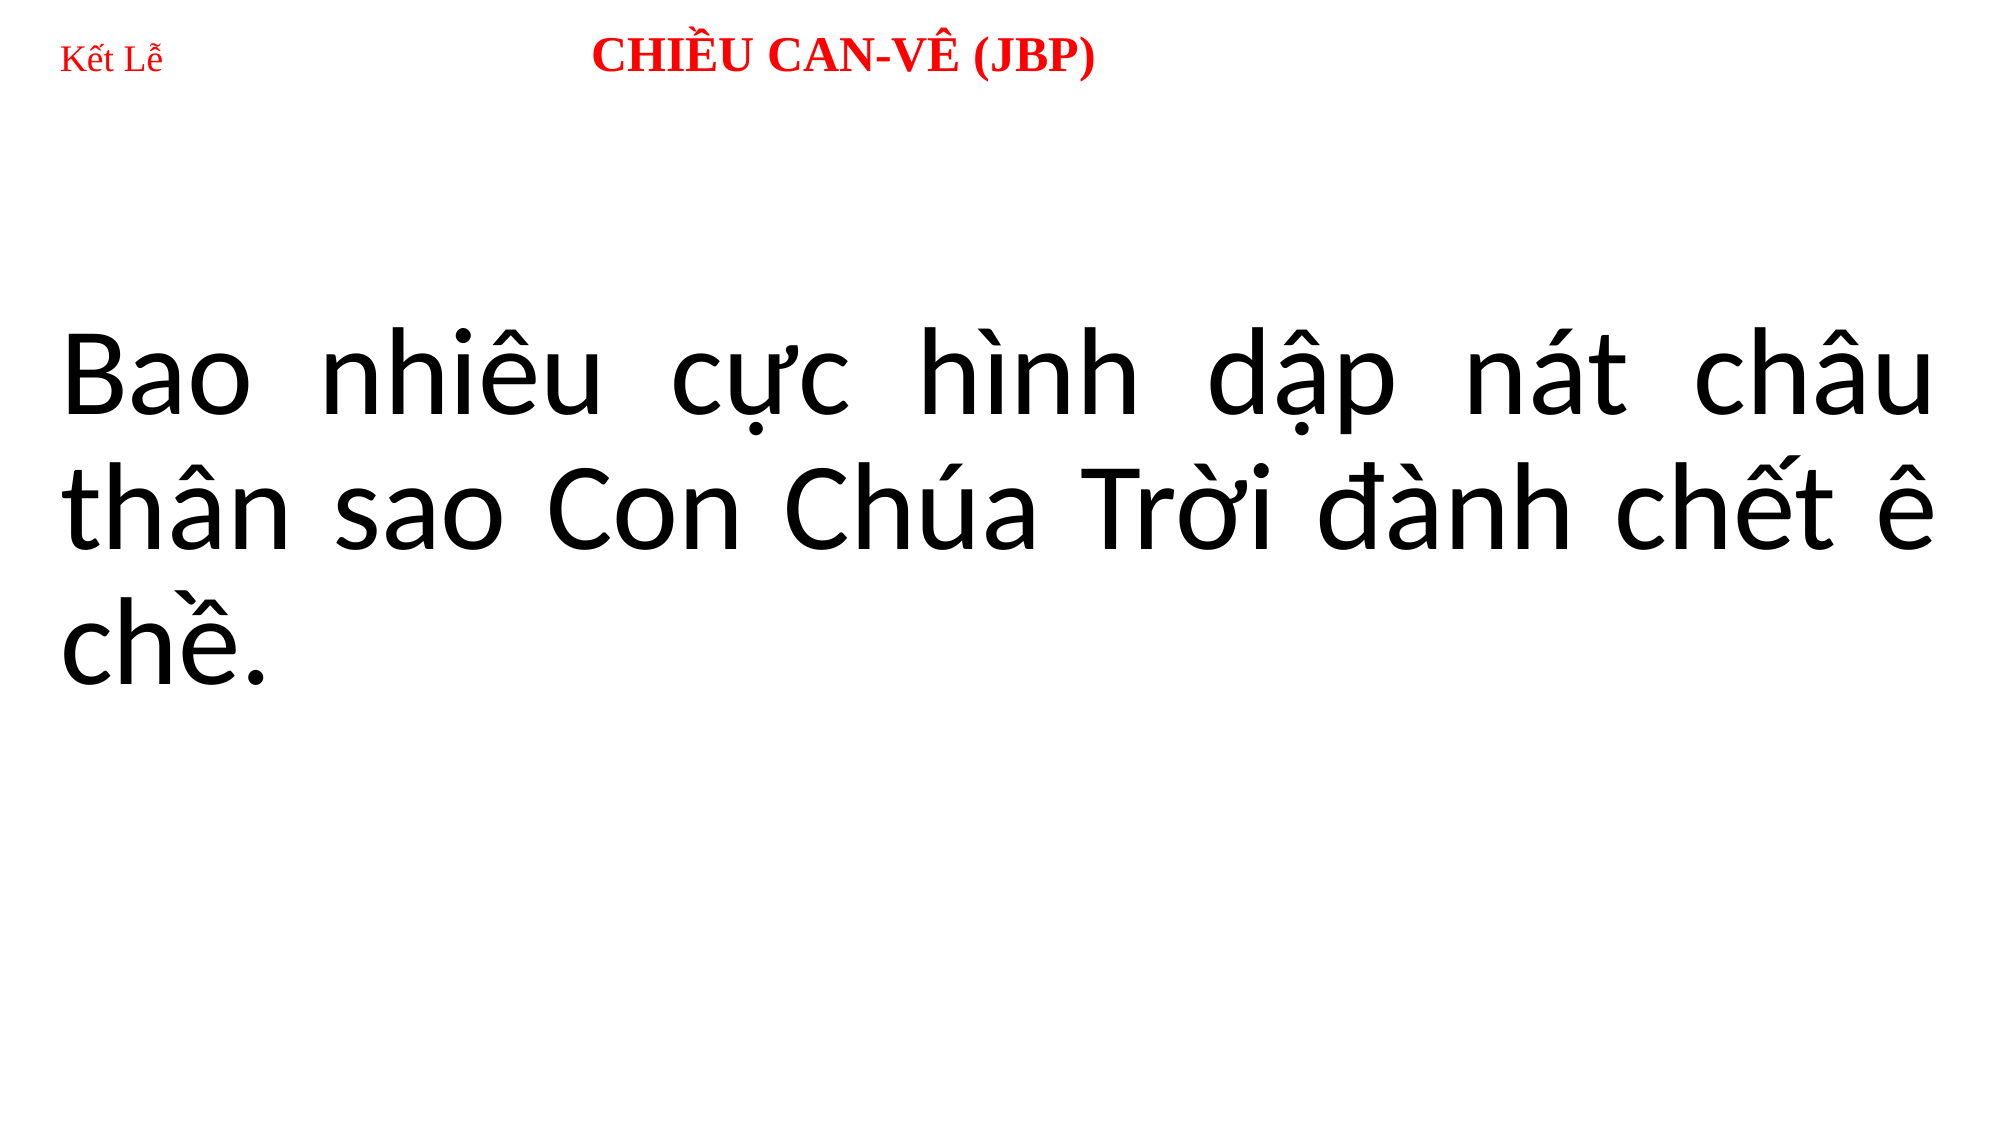

# Kết Lễ                                             CHIỀU CAN-VÊ (JBP)
Bao nhiêu cực hình dập nát châu thân sao Con Chúa Trời đành chết ê chề.